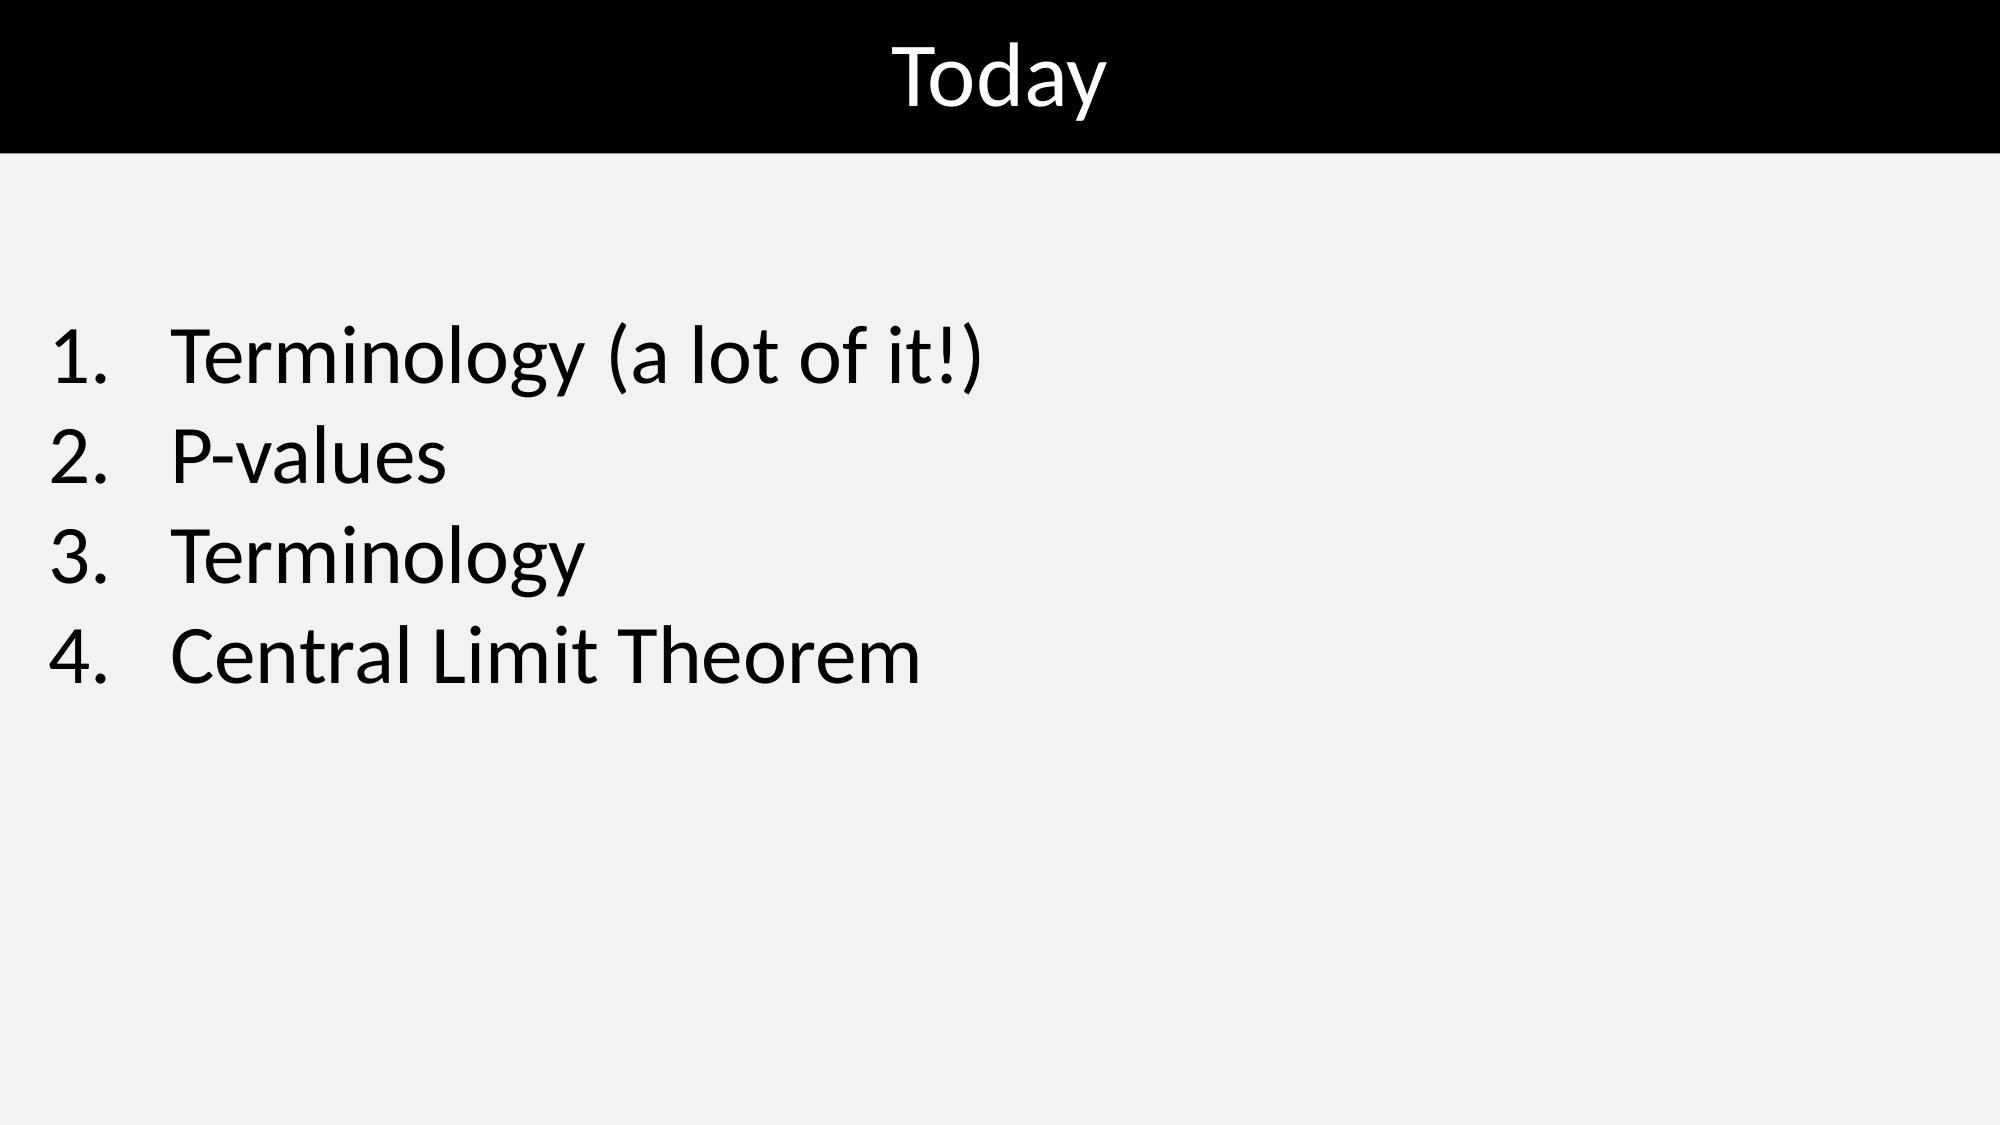

# Today
Terminology (a lot of it!)
P-values
Terminology
Central Limit Theorem